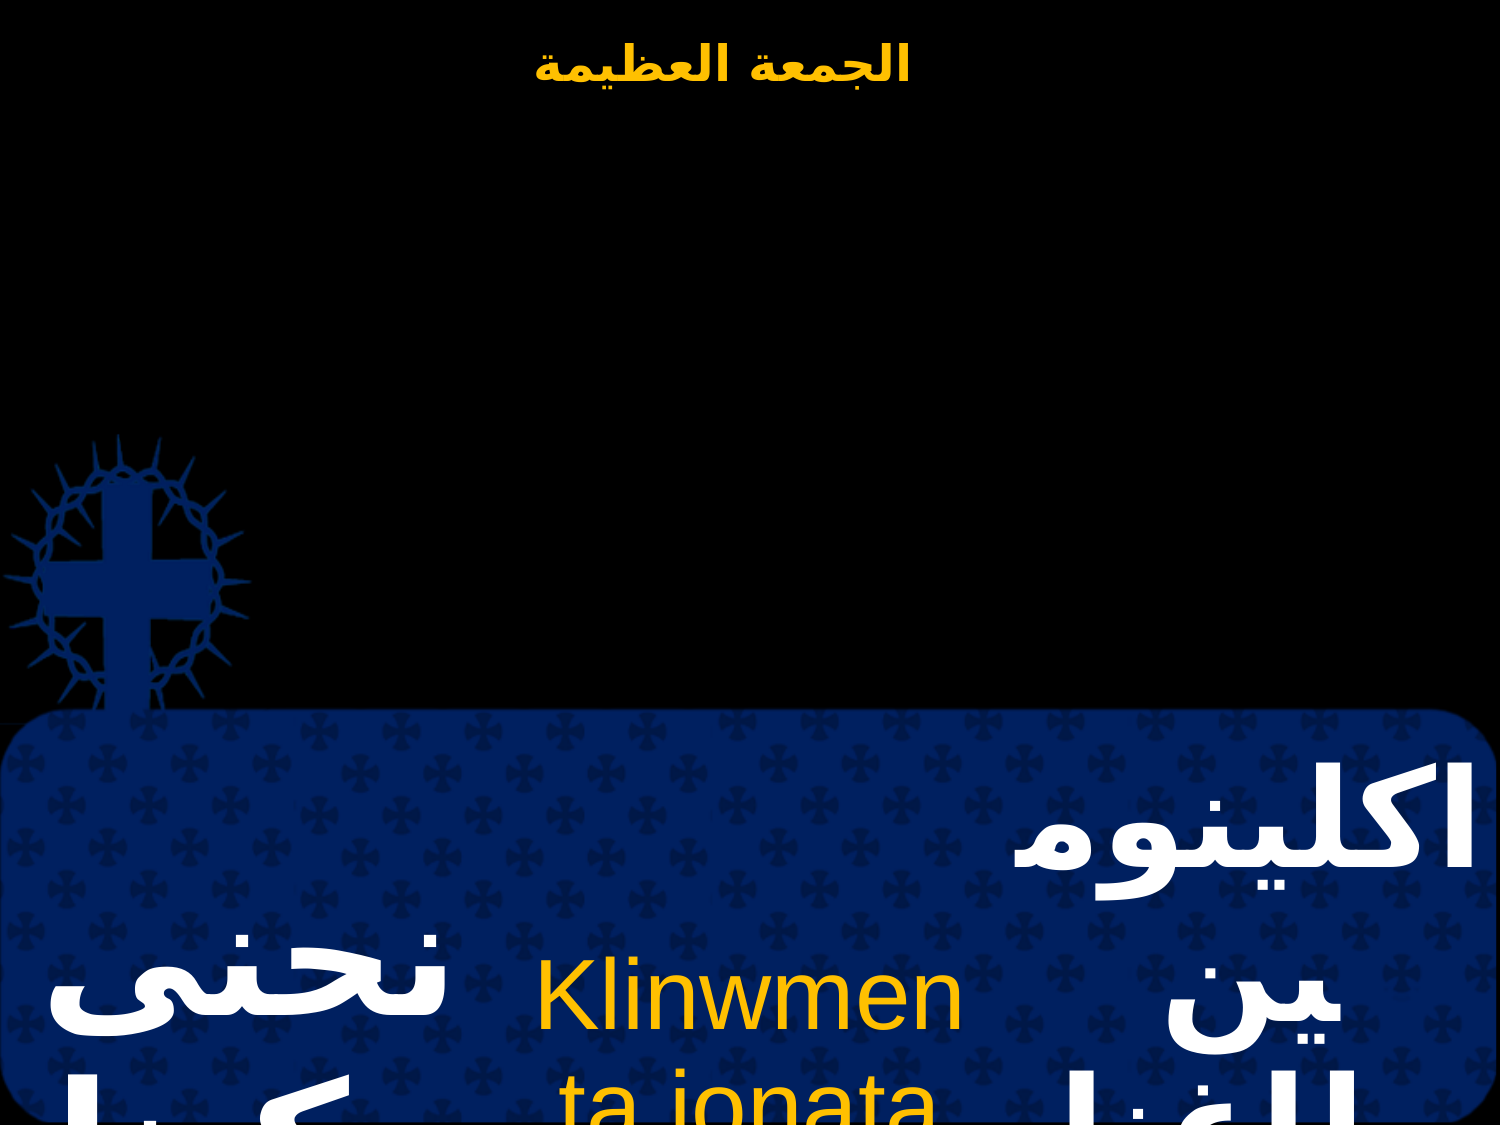

| نحنى ركبنا | Klinwmen ta jonata | اكلينومين طاغناطا |
| --- | --- | --- |